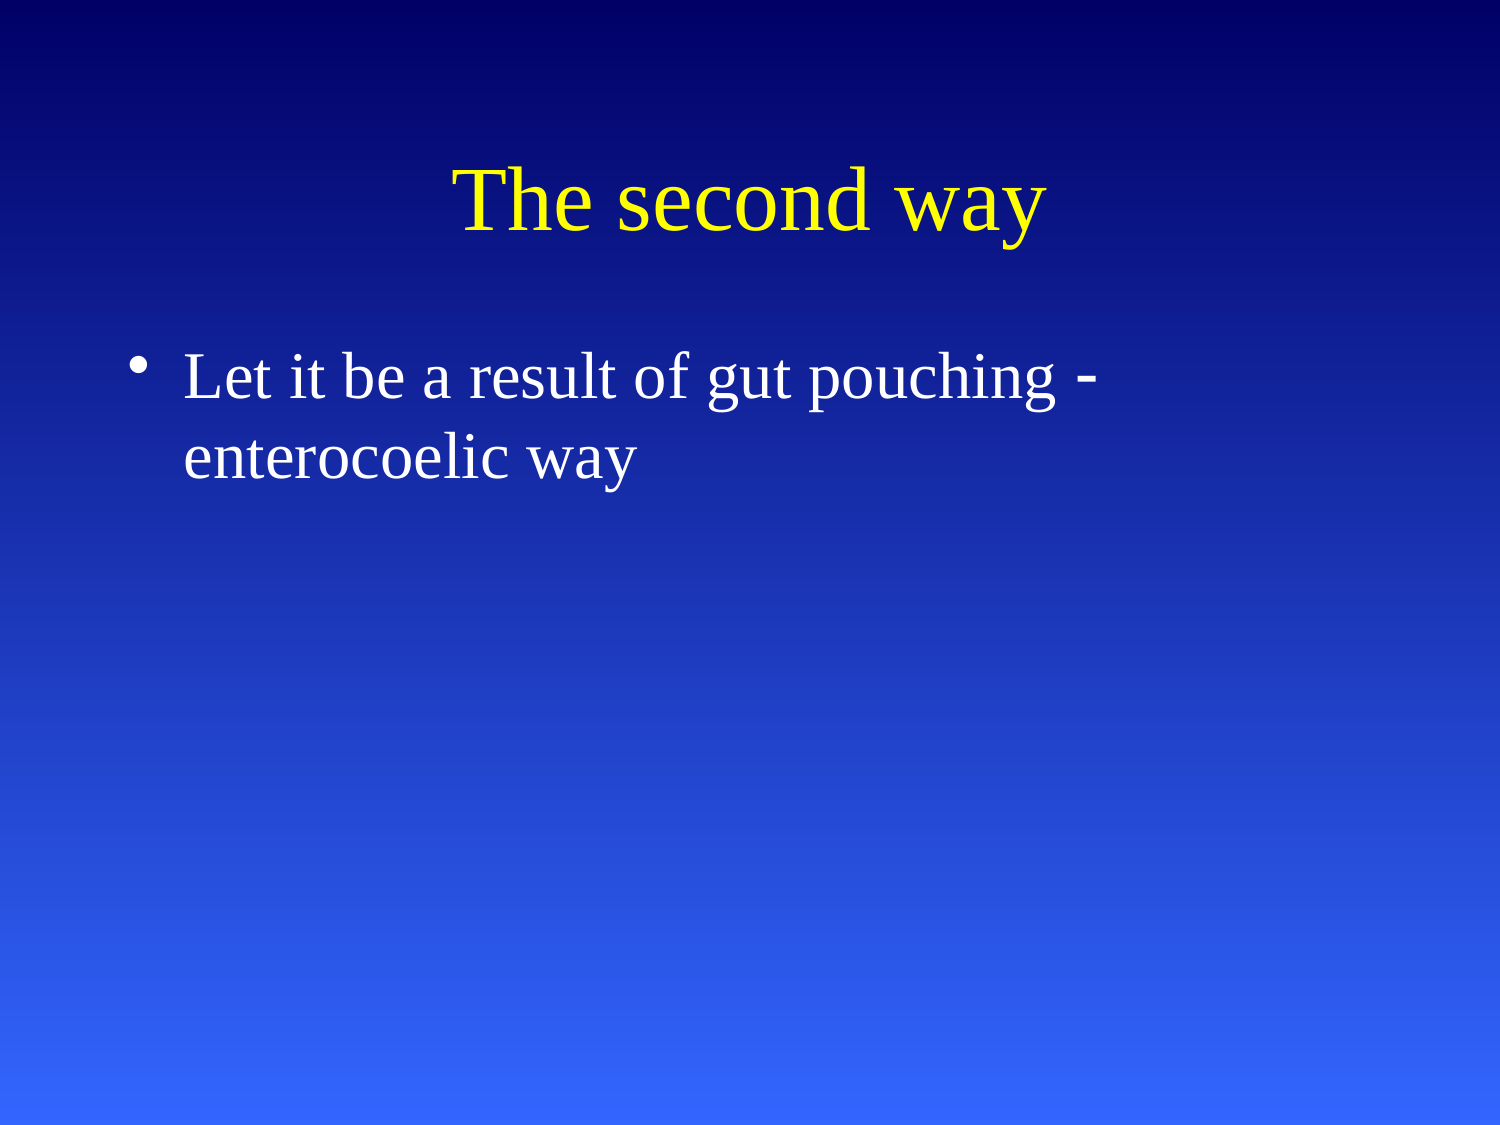

# The second way
Let it be a result of gut pouching − enterocoelic way